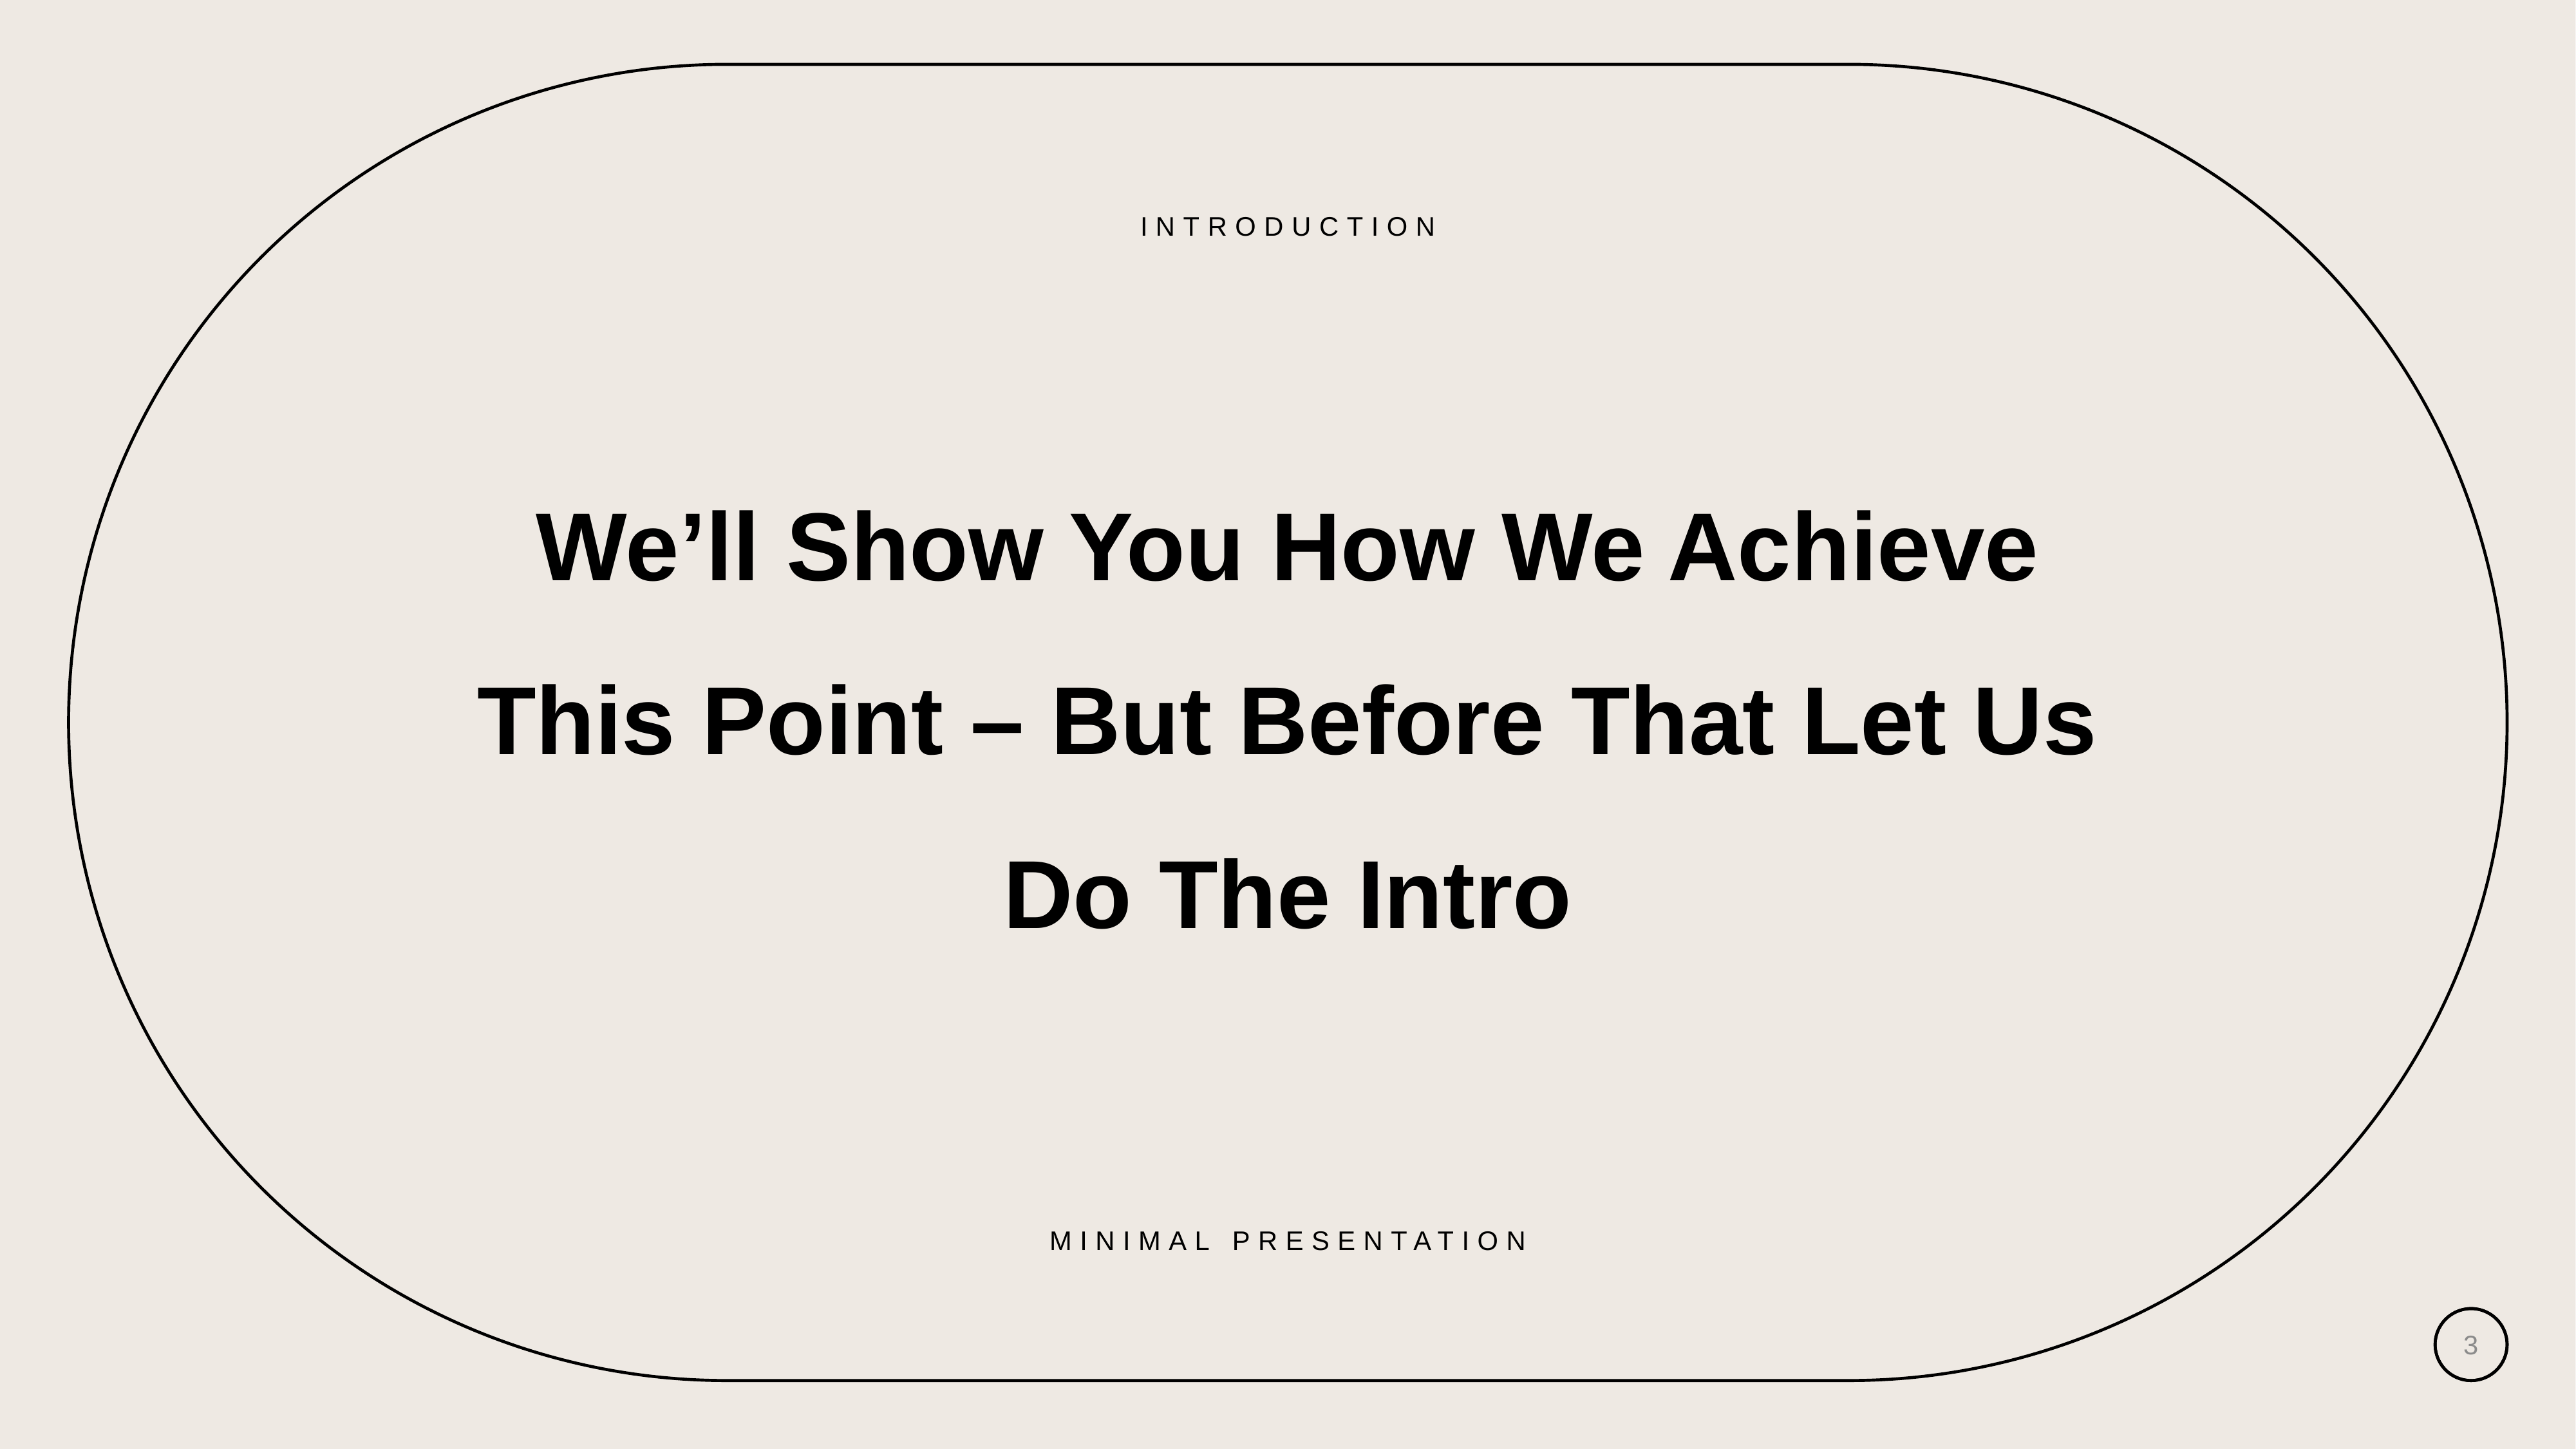

INTRODUCTION
We’ll Show You How We Achieve This Point – But Before That Let Us Do The Intro
MINIMAL PRESENTATION

3